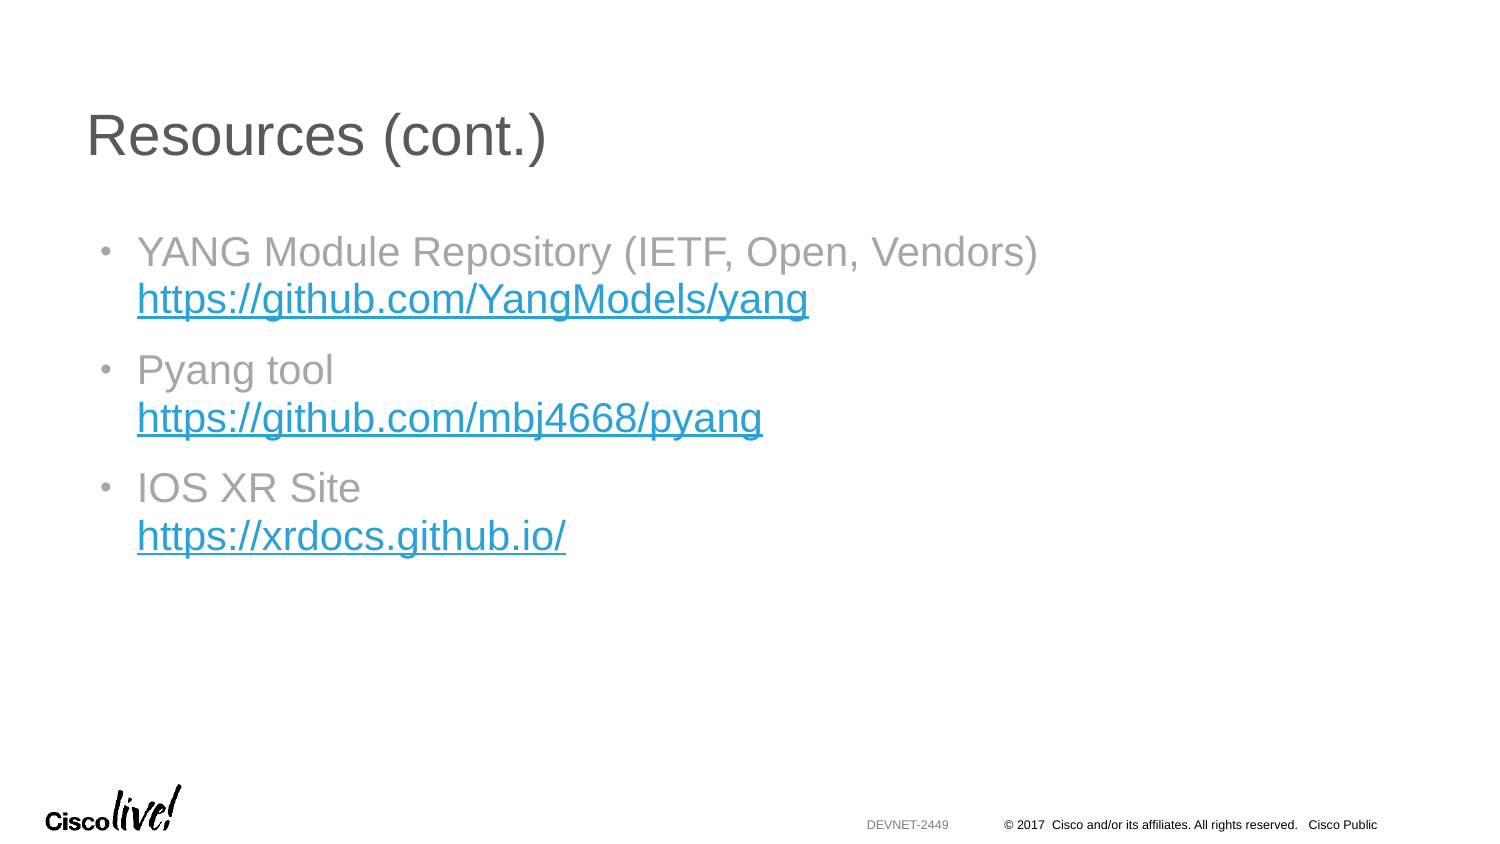

# Resources (cont.)
YANG Module Repository (IETF, Open, Vendors)
https://github.com/YangModels/yang
Pyang tool
https://github.com/mbj4668/pyang
IOS XR Site
https://xrdocs.github.io/

DEVNET-2449